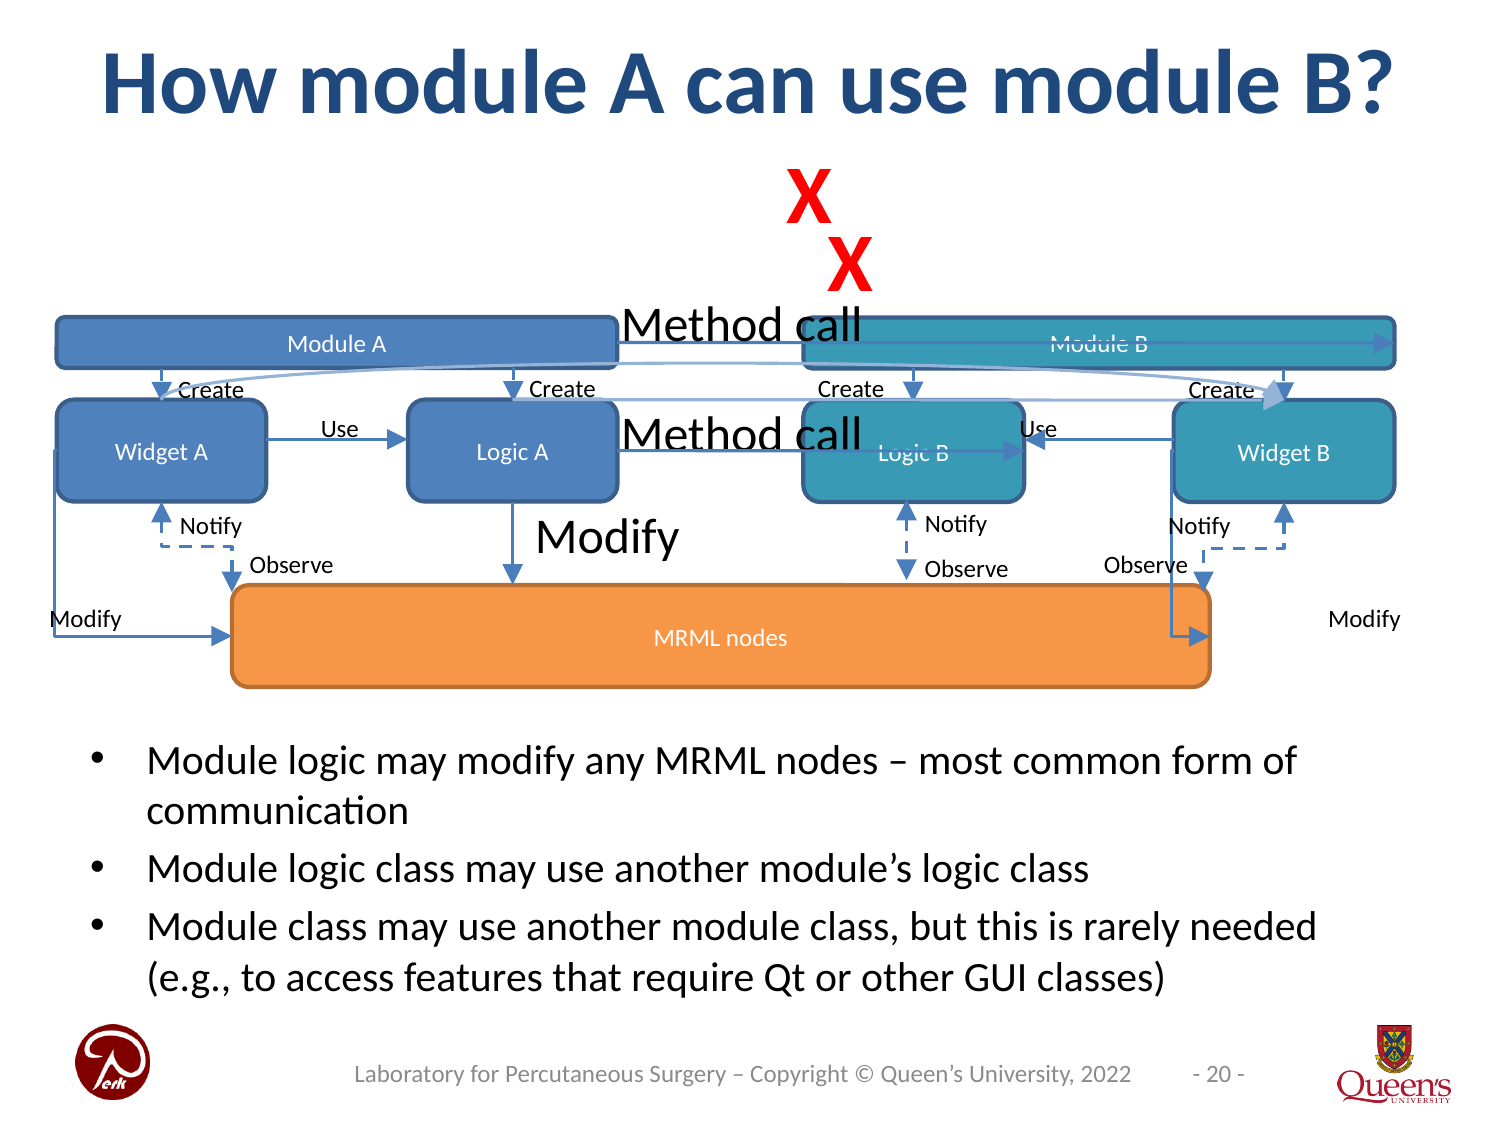

How module A can use module B?
X
X
Method call
Module A
Module B
Create
Create
Create
Create
Method call
Widget A
Logic A
Logic B
Widget B
Use
Use
Modify
Notify
Notify
Notify
Observe
Observe
Observe
MRML nodes
Modify
Modify
Module logic may modify any MRML nodes – most common form of communication
Module logic class may use another module’s logic class
Module class may use another module class, but this is rarely needed (e.g., to access features that require Qt or other GUI classes)
Laboratory for Percutaneous Surgery – Copyright © Queen’s University, 2022
- 20 -